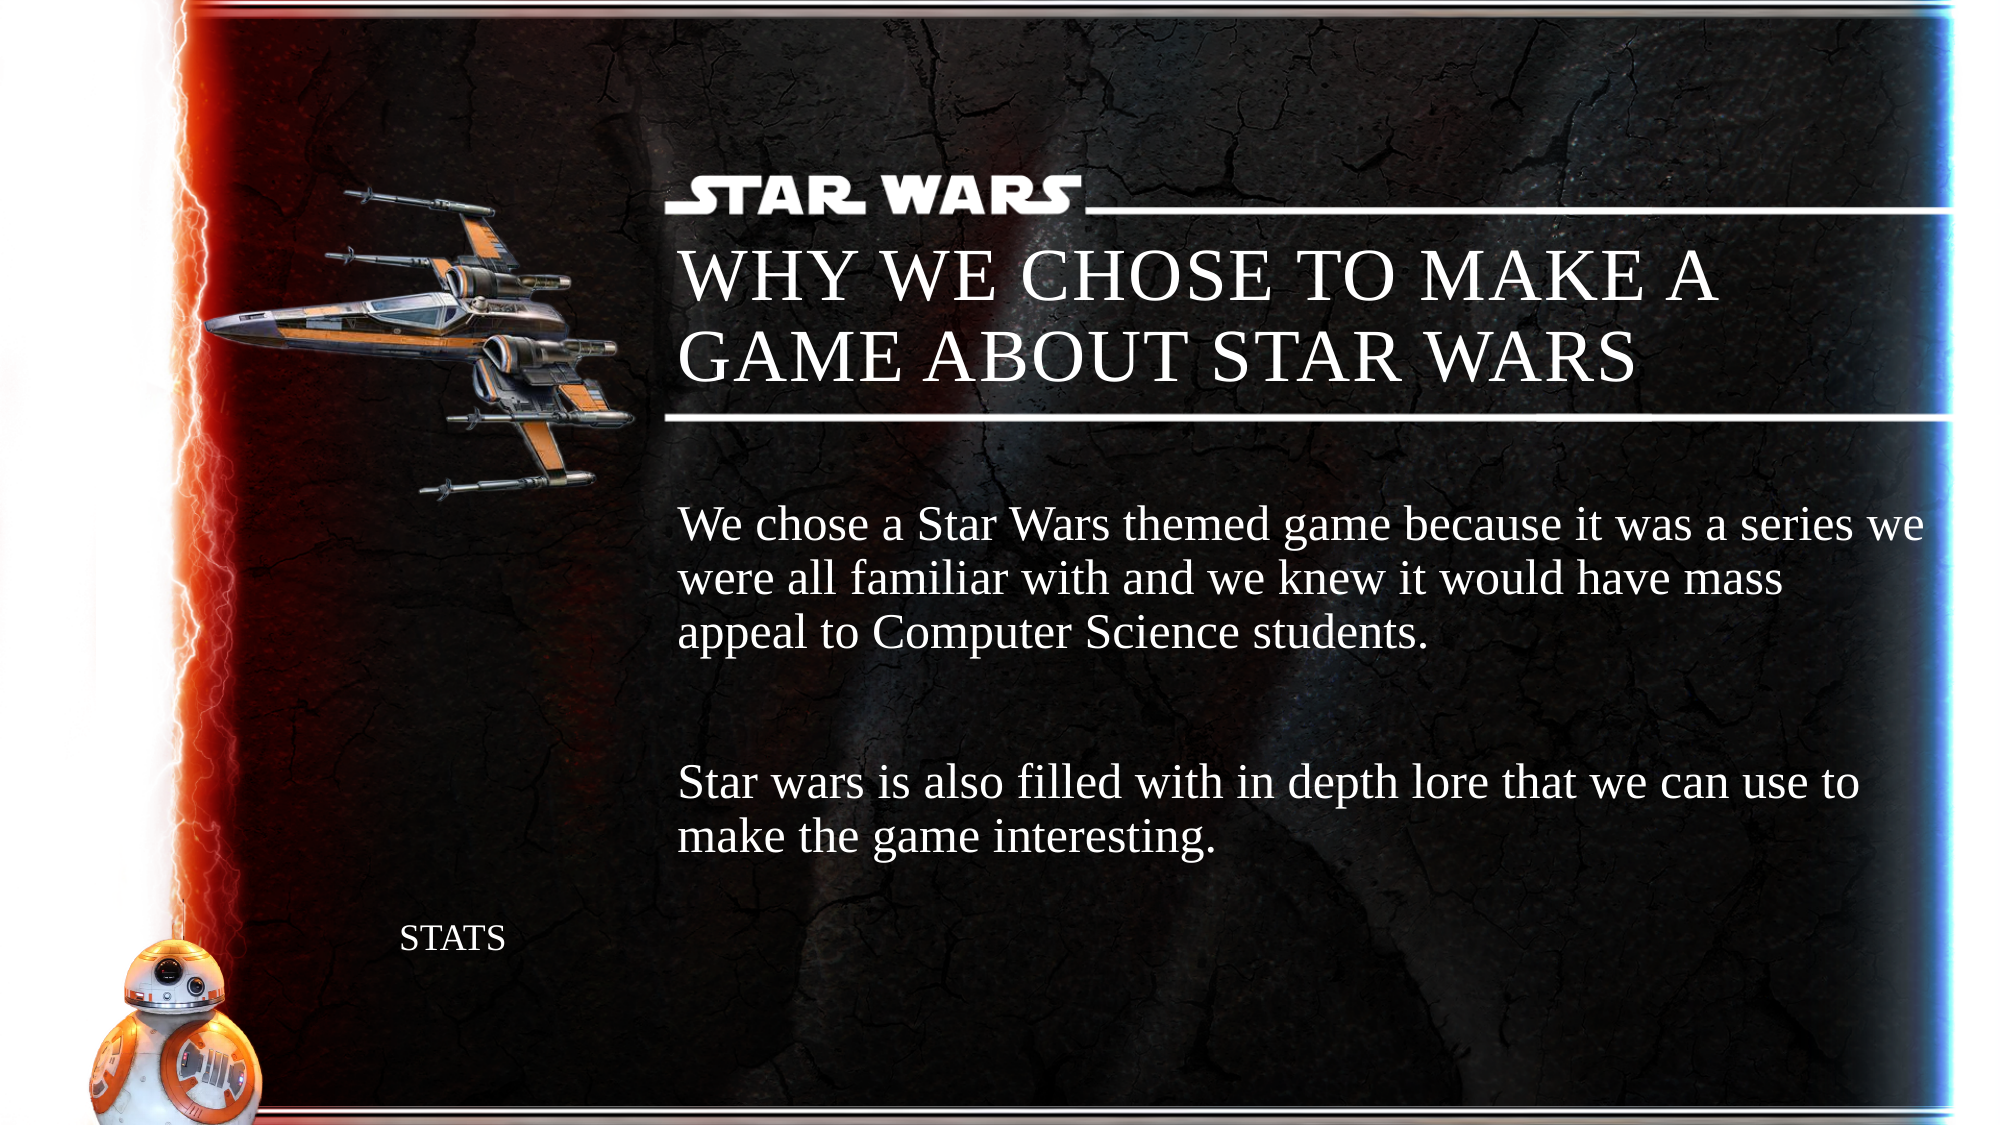

# Why we chose to make a game about star wars

We chose a Star Wars themed game because it was a series we were all familiar with and we knew it would have mass appeal to Computer Science students.

Star wars is also filled with in depth lore that we can use to make the game interesting.

STATS